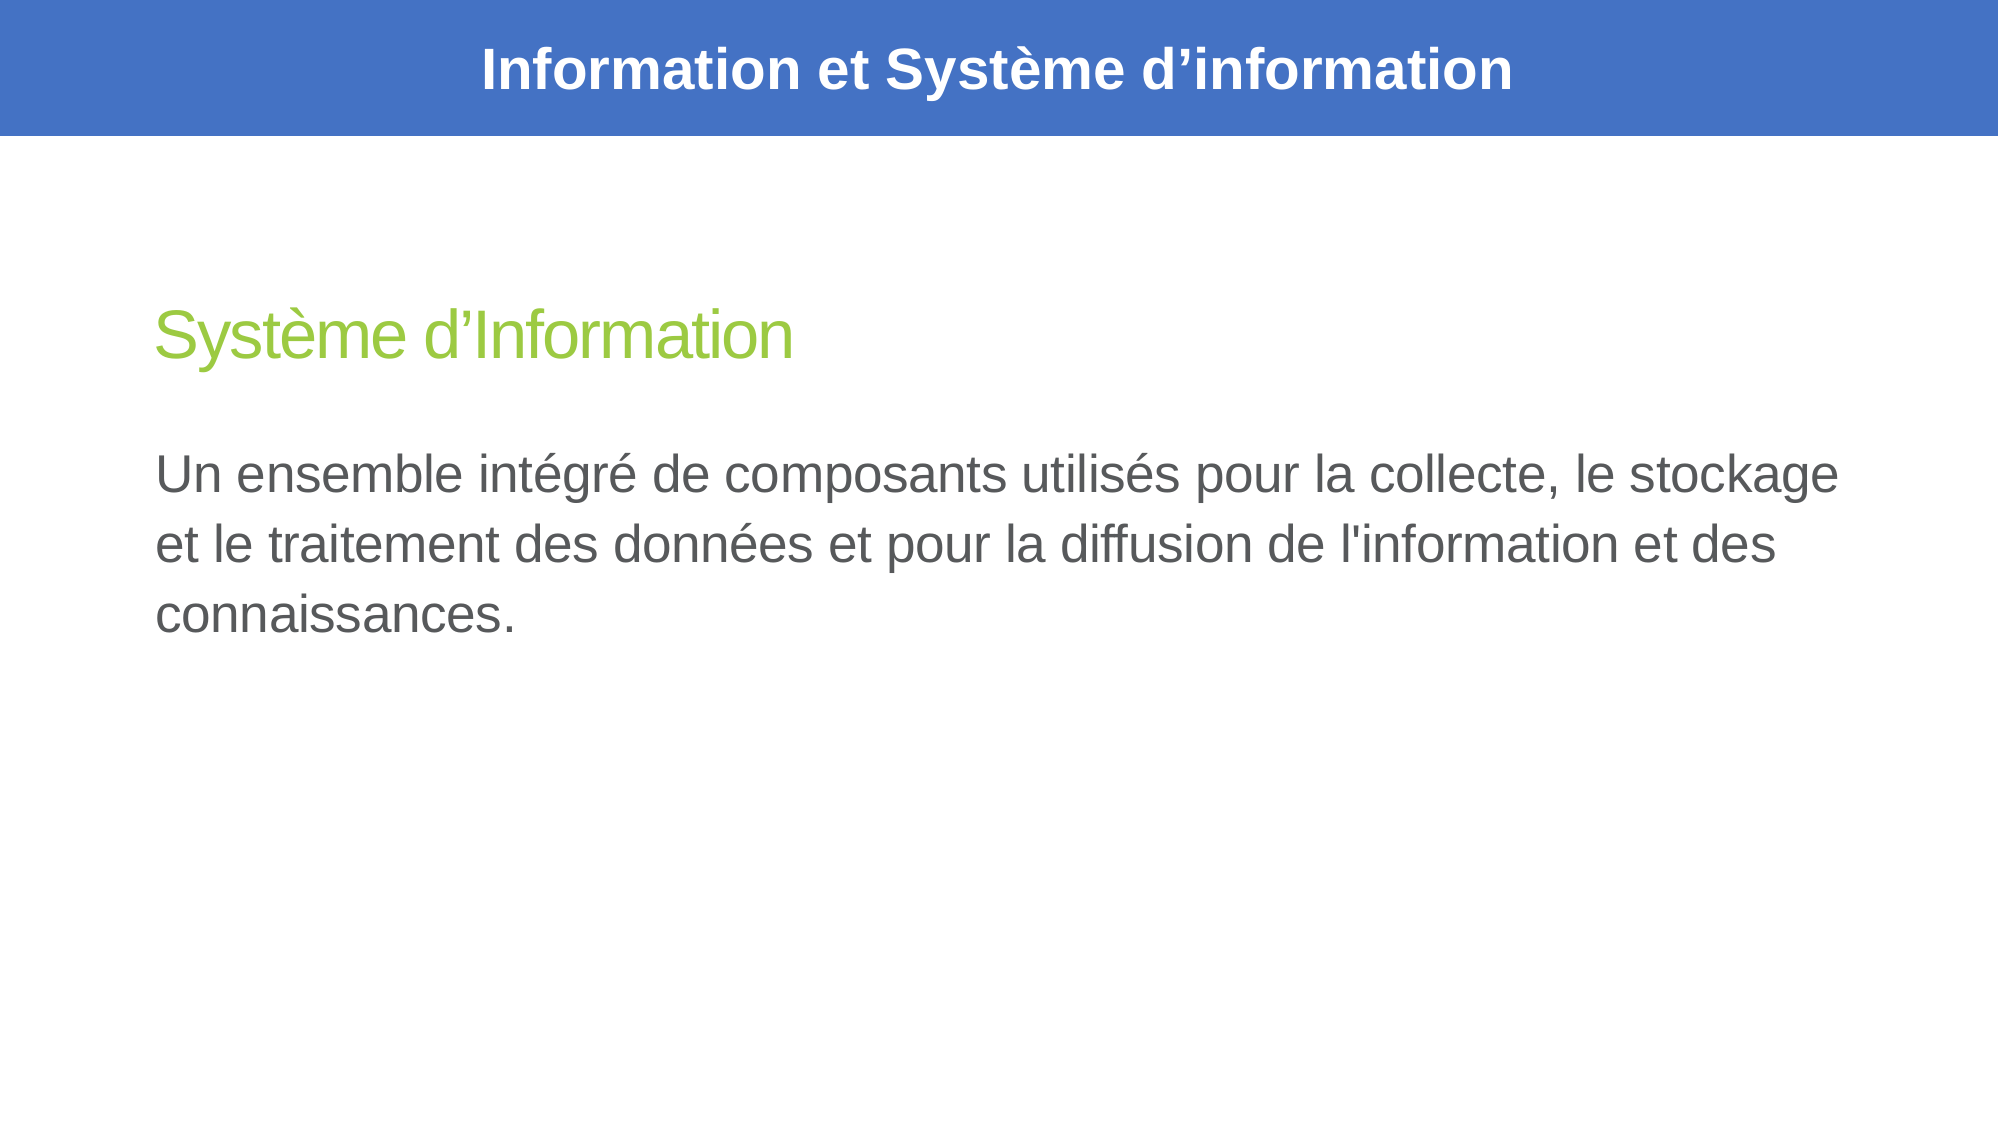

Information et Système d’information
Système d’Information
Un ensemble intégré de composants utilisés pour la collecte, le stockage et le traitement des données et pour la diffusion de l'information et des connaissances.